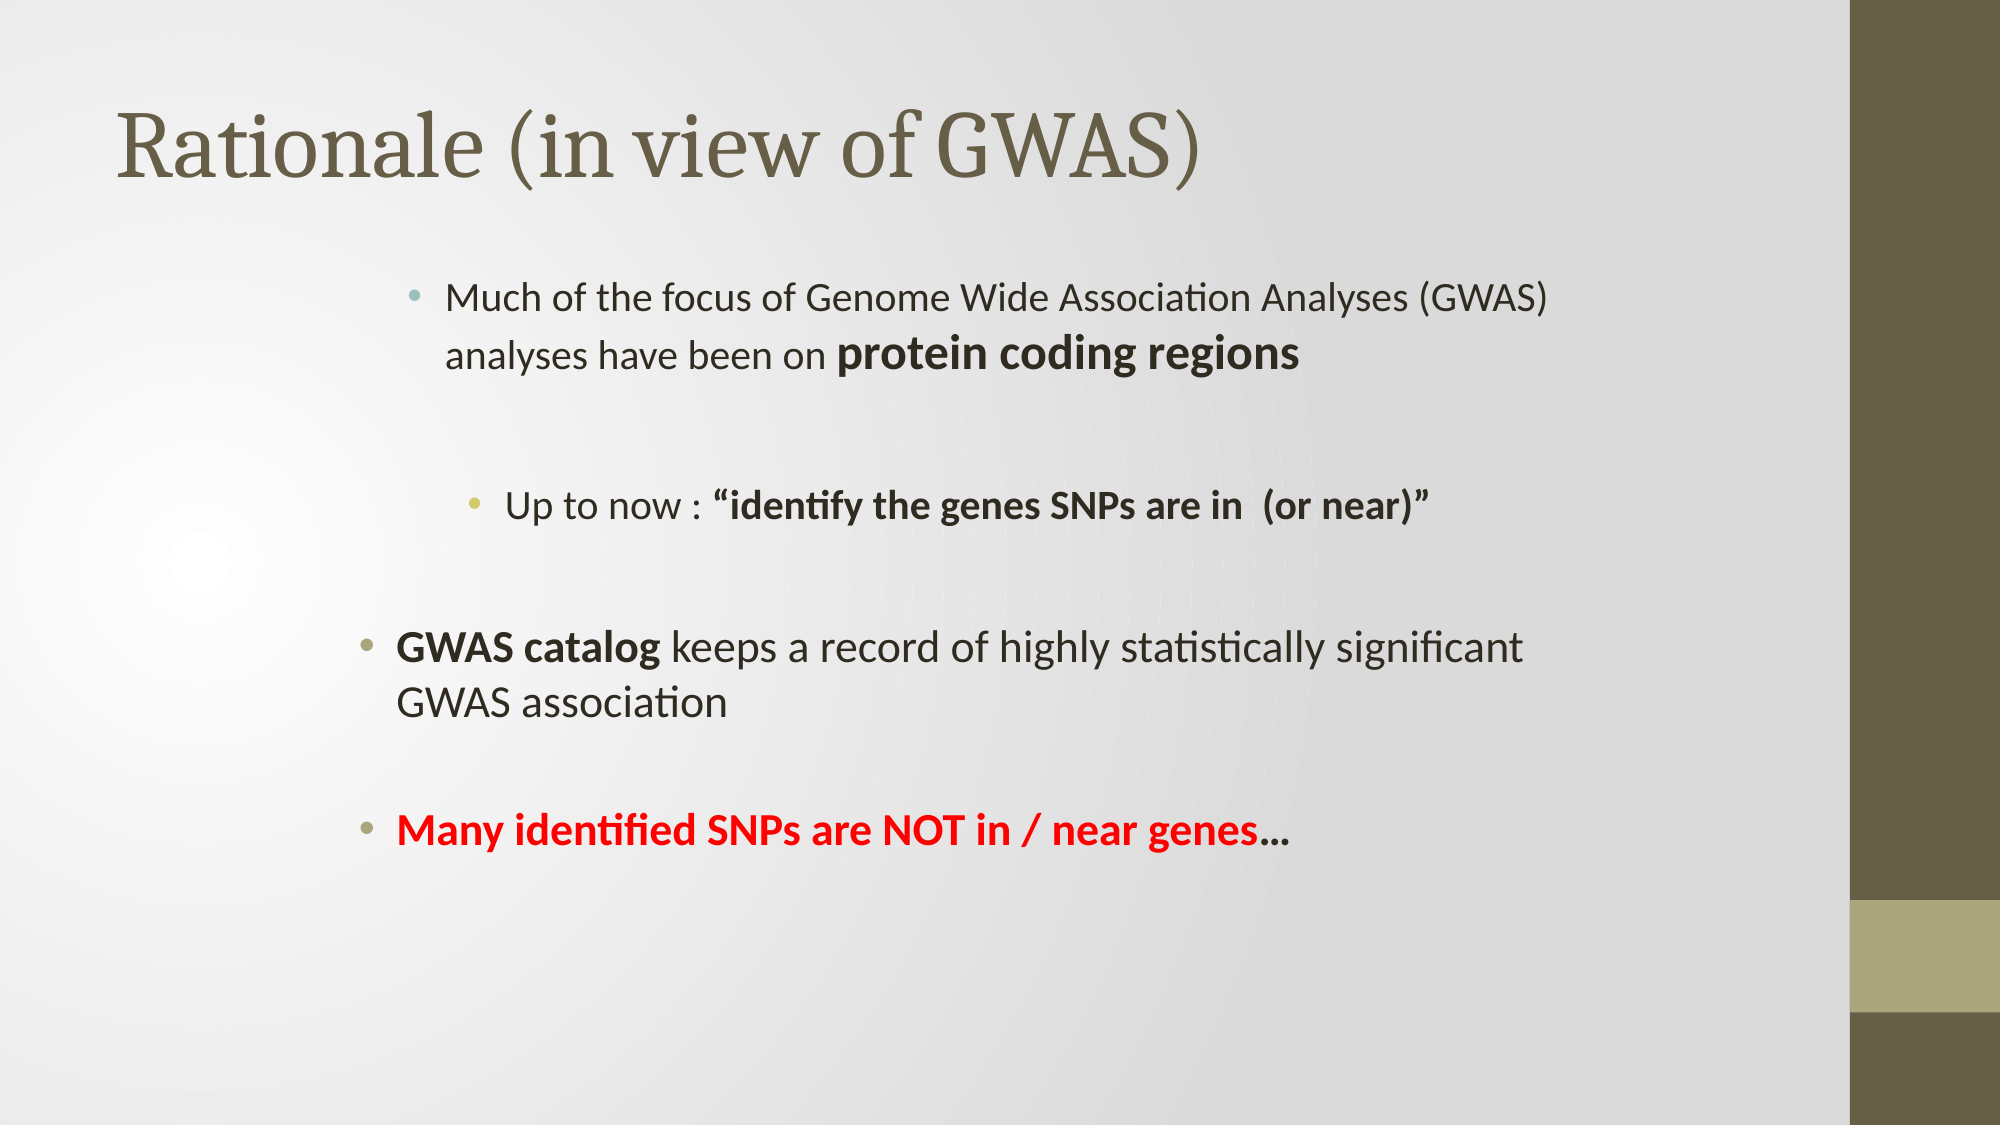

# Rationale (in view of GWAS)
Much of the focus of Genome Wide Association Analyses (GWAS) analyses have been on protein coding regions

Up to now : “identify the genes SNPs are in  (or near)”

GWAS catalog keeps a record of highly statistically significant GWAS association

Many identified SNPs are NOT in / near genes…